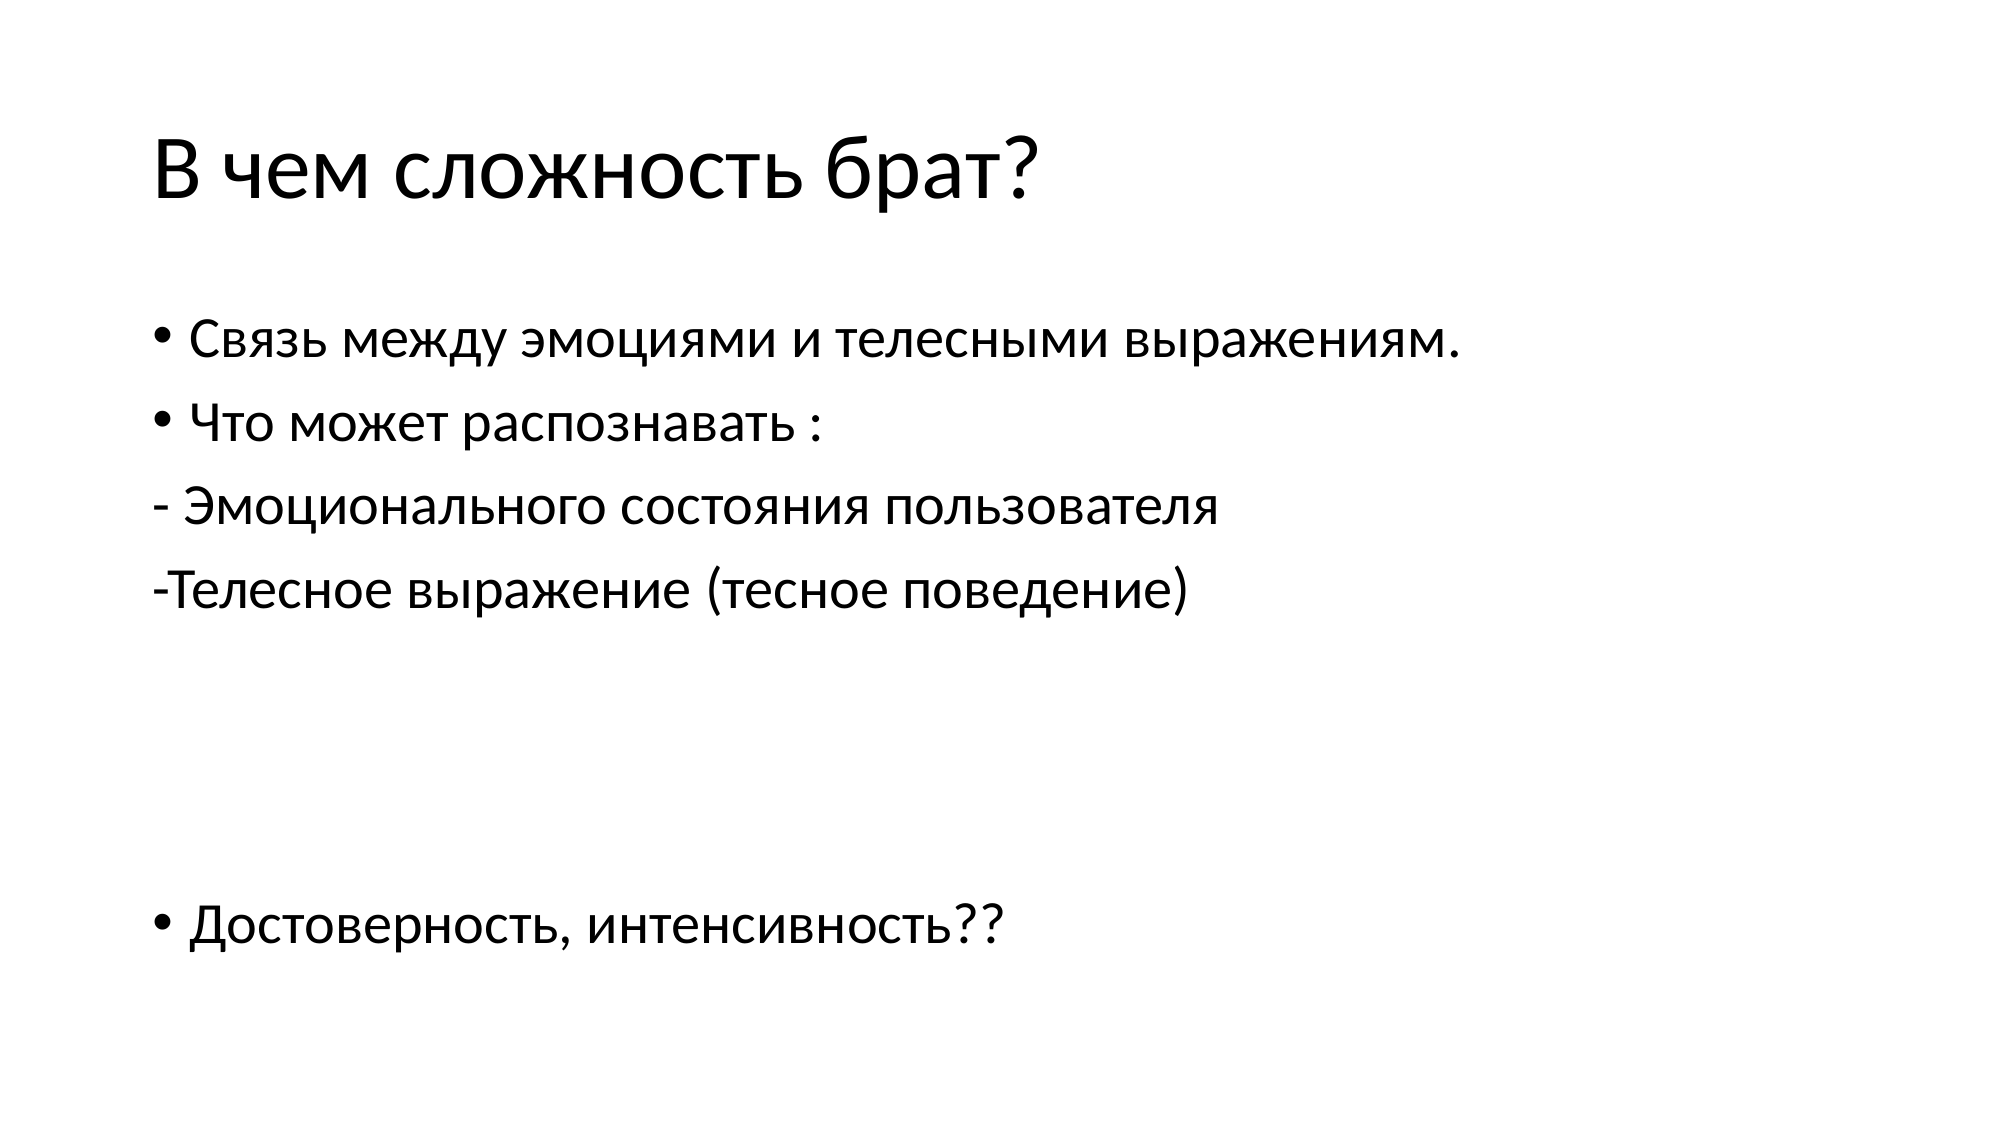

# В чем сложность брат?
Связь между эмоциями и телесными выражениям.
Что может распознавать :
- Эмоционального состояния пользователя
-Телесное выражение (тесное поведение)

Достоверность, интенсивность??